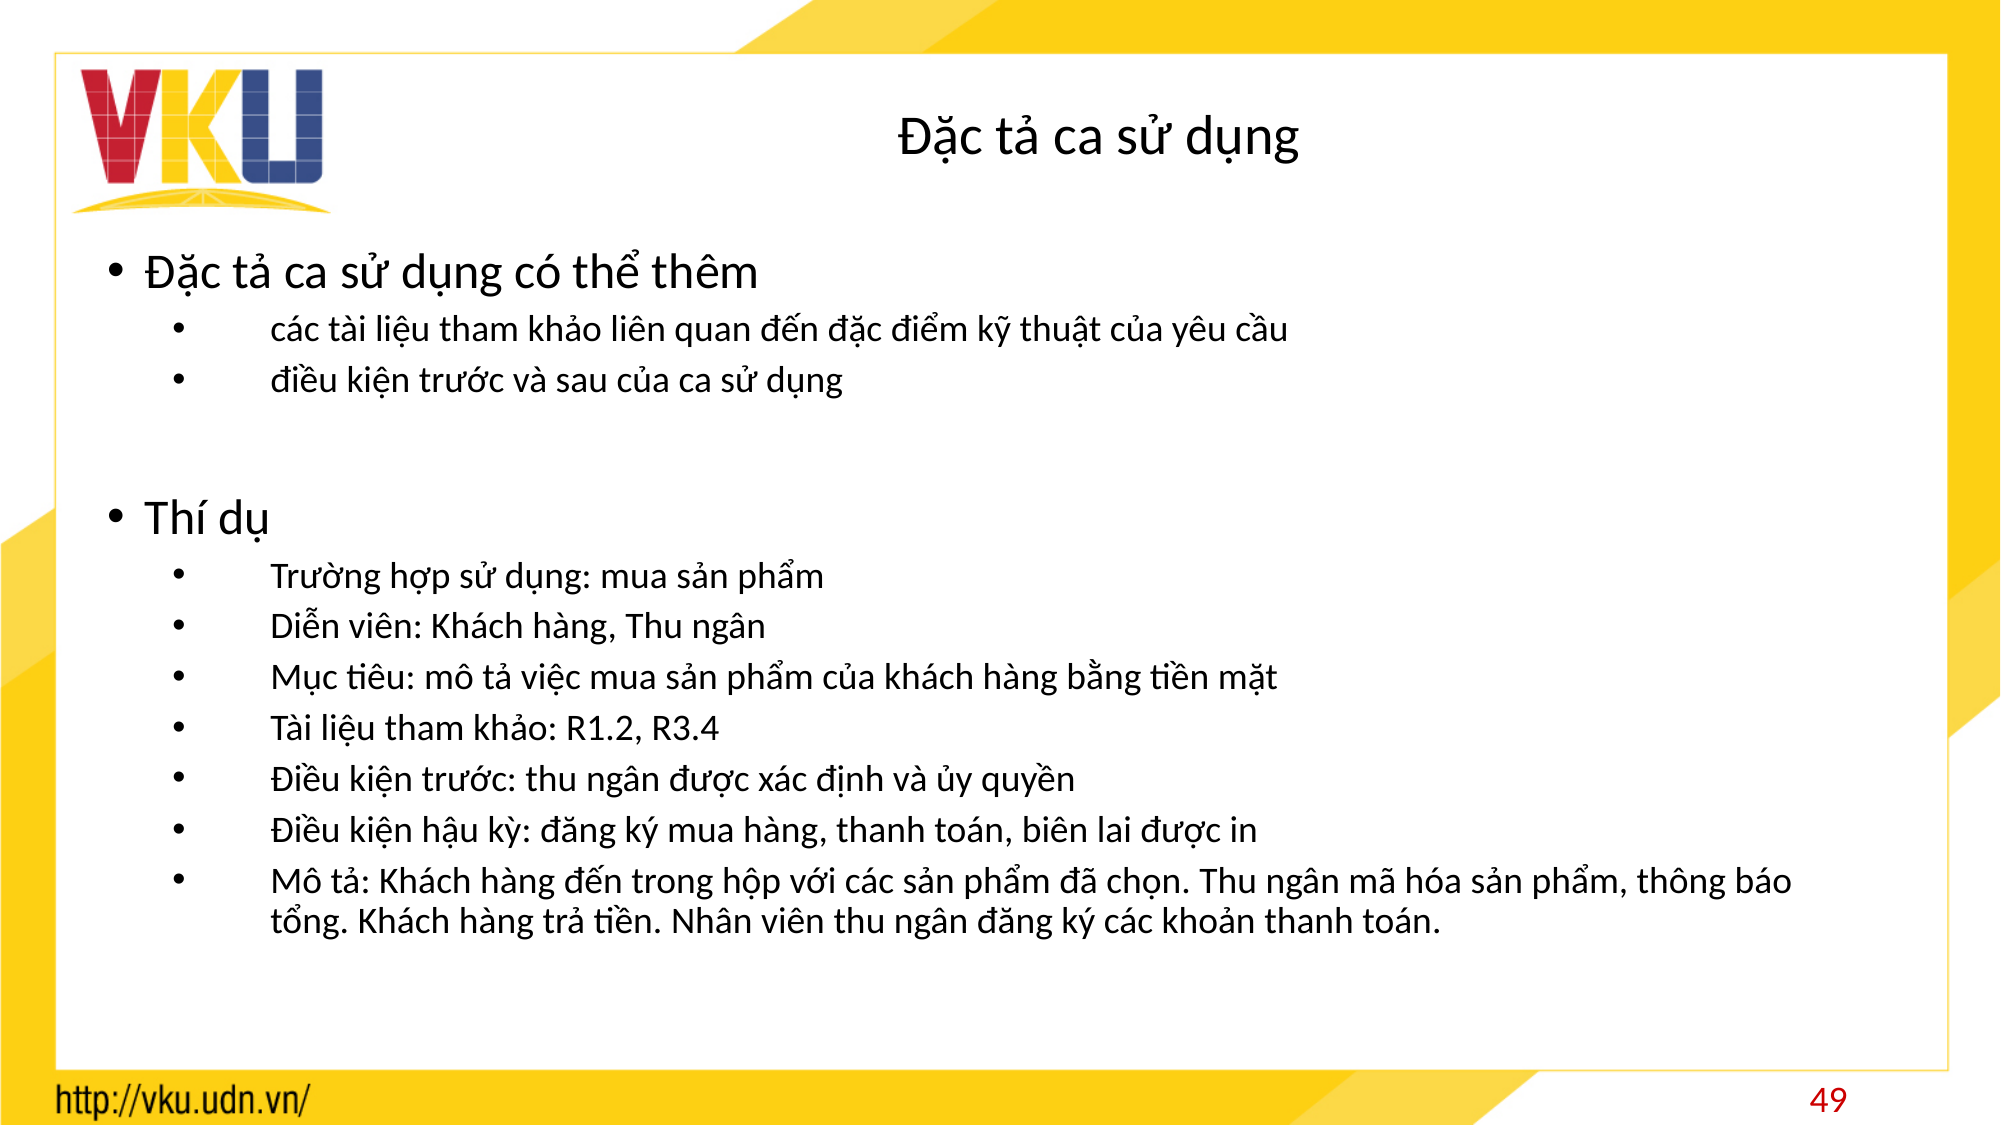

# Đặc tả ca sử dụng
Đặc tả ca sử dụng có thể thêm
các tài liệu tham khảo liên quan đến đặc điểm kỹ thuật của yêu cầu
điều kiện trước và sau của ca sử dụng

Thí dụ
Trường hợp sử dụng: mua sản phẩm
Diễn viên: Khách hàng, Thu ngân
Mục tiêu: mô tả việc mua sản phẩm của khách hàng bằng tiền mặt
Tài liệu tham khảo: R1.2, R3.4
Điều kiện trước: thu ngân được xác định và ủy quyền
Điều kiện hậu kỳ: đăng ký mua hàng, thanh toán, biên lai được in
Mô tả: Khách hàng đến trong hộp với các sản phẩm đã chọn. Thu ngân mã hóa sản phẩm, thông báo tổng. Khách hàng trả tiền. Nhân viên thu ngân đăng ký các khoản thanh toán.
49